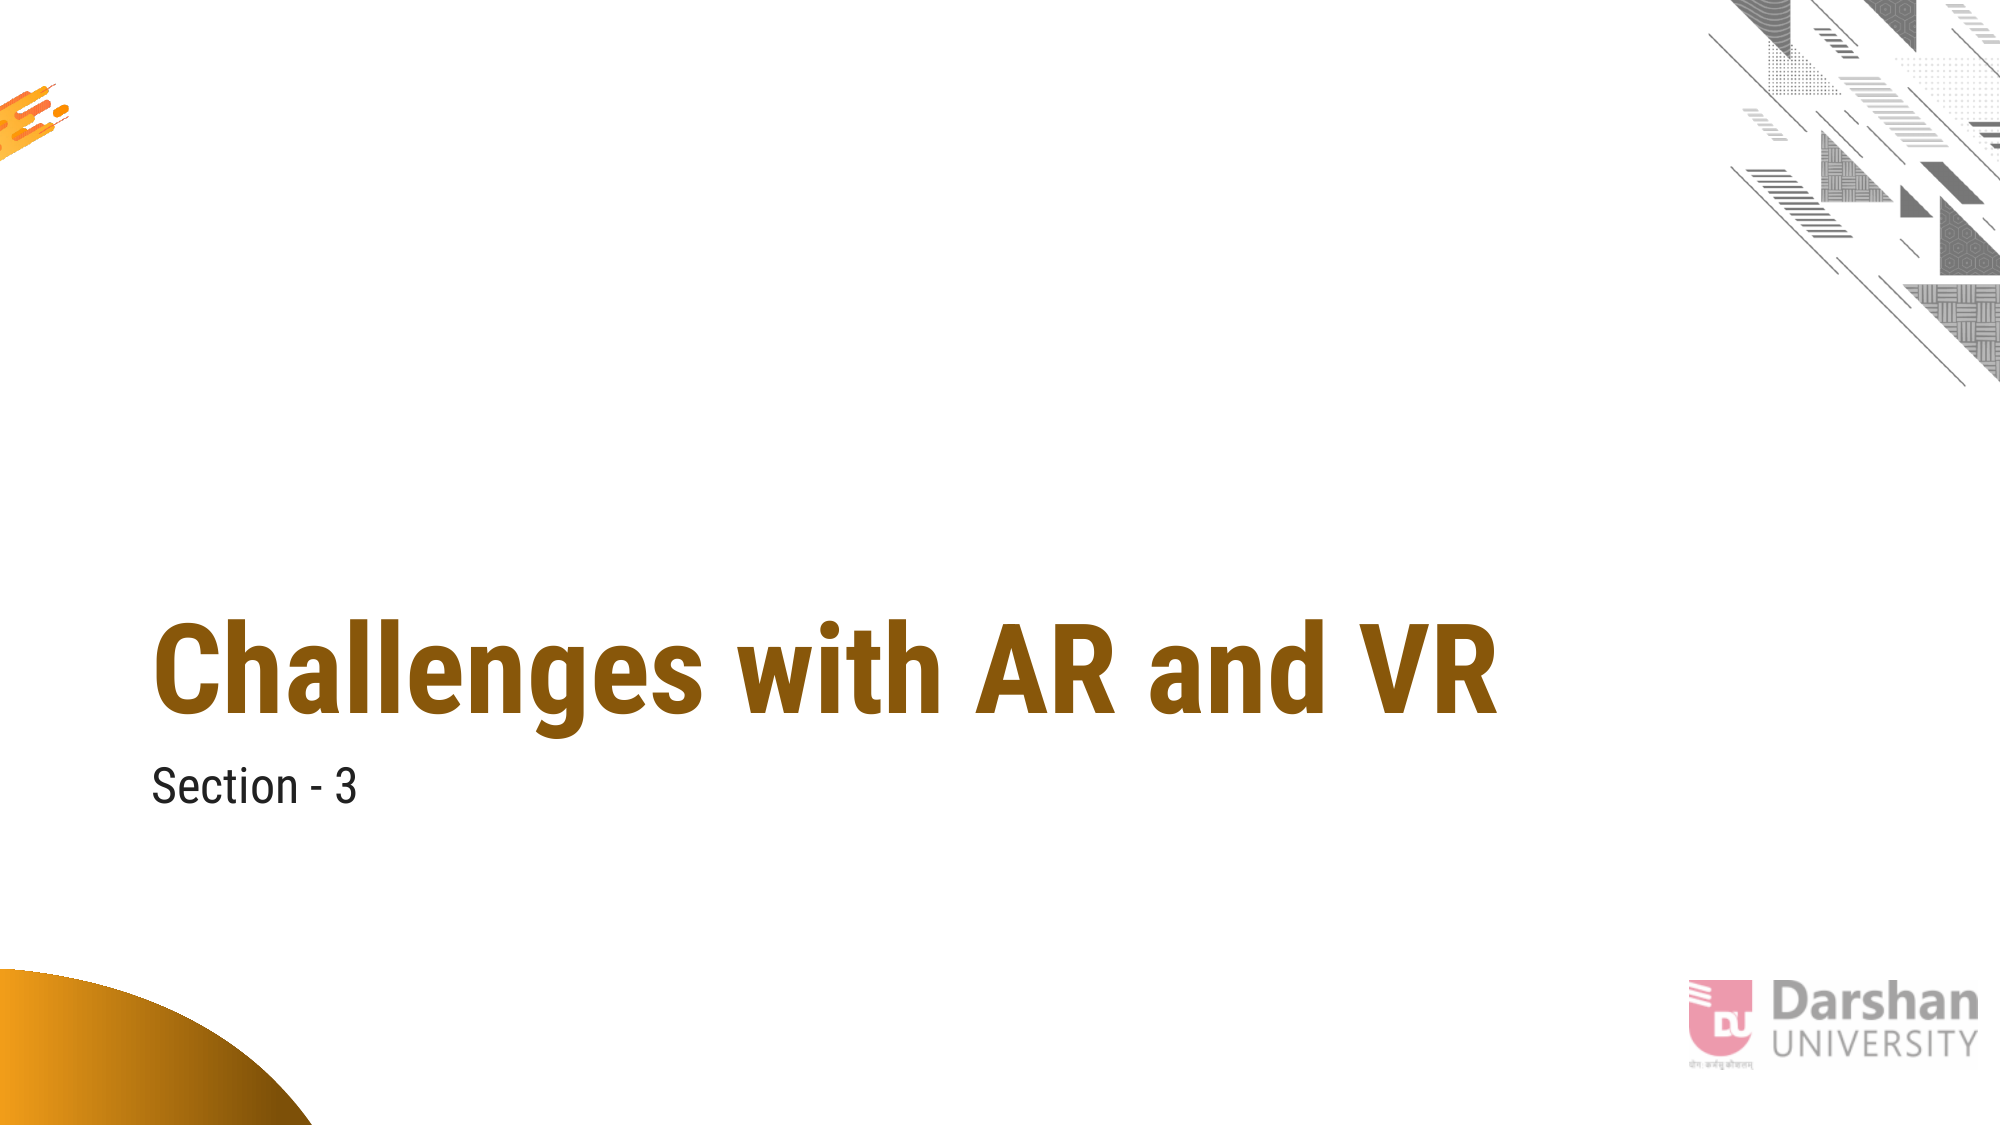

# Challenges with AR and VR
Section - 3